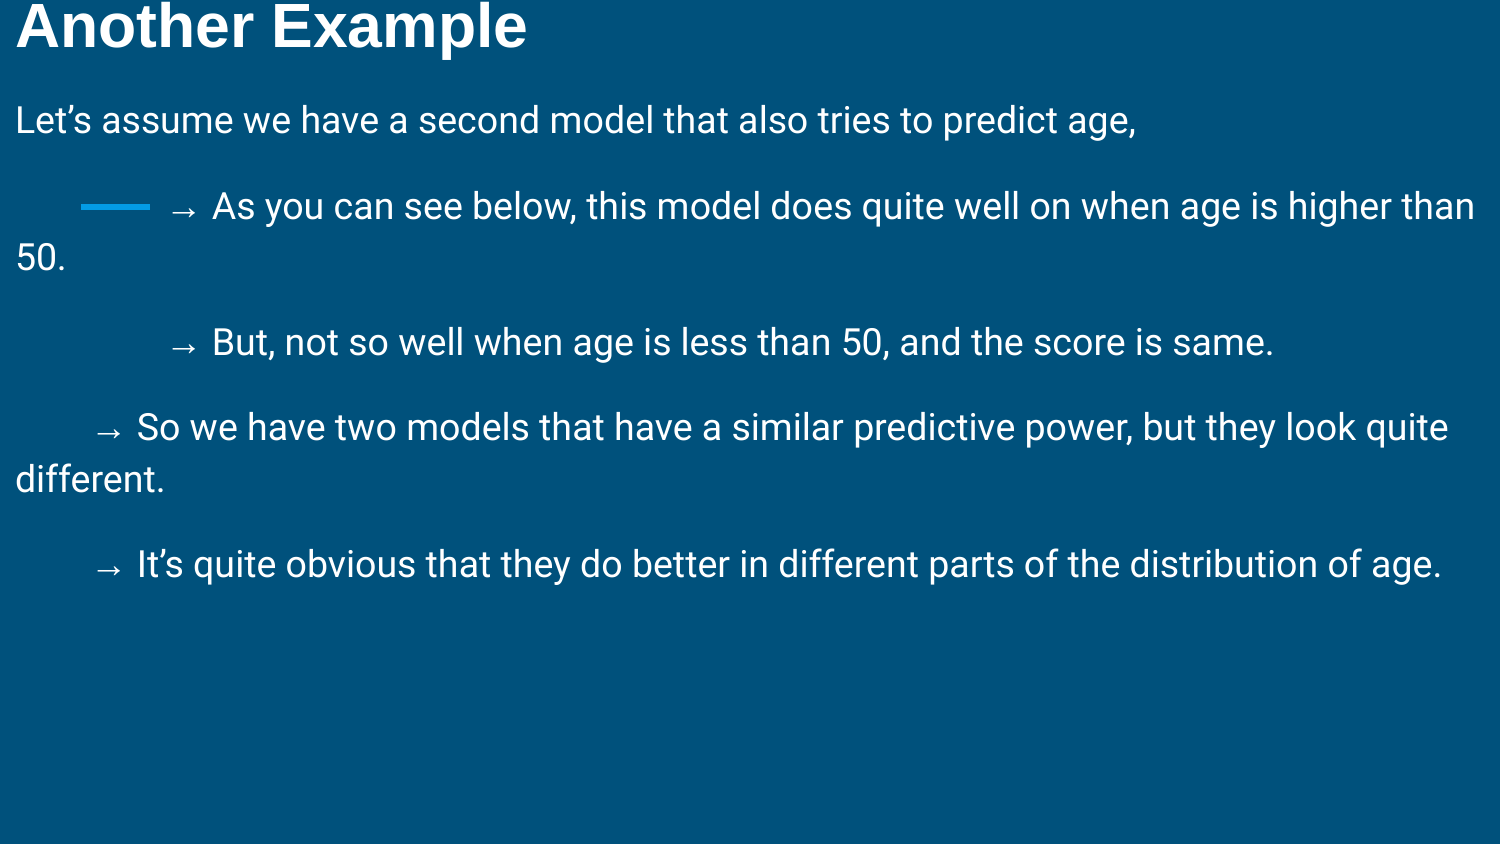

# Another Example
Let’s assume we have a second model that also tries to predict age,
	→ As you can see below, this model does quite well on when age is higher than 50.
	→ But, not so well when age is less than 50, and the score is same.
→ So we have two models that have a similar predictive power, but they look quite different.
→ It’s quite obvious that they do better in different parts of the distribution of age.